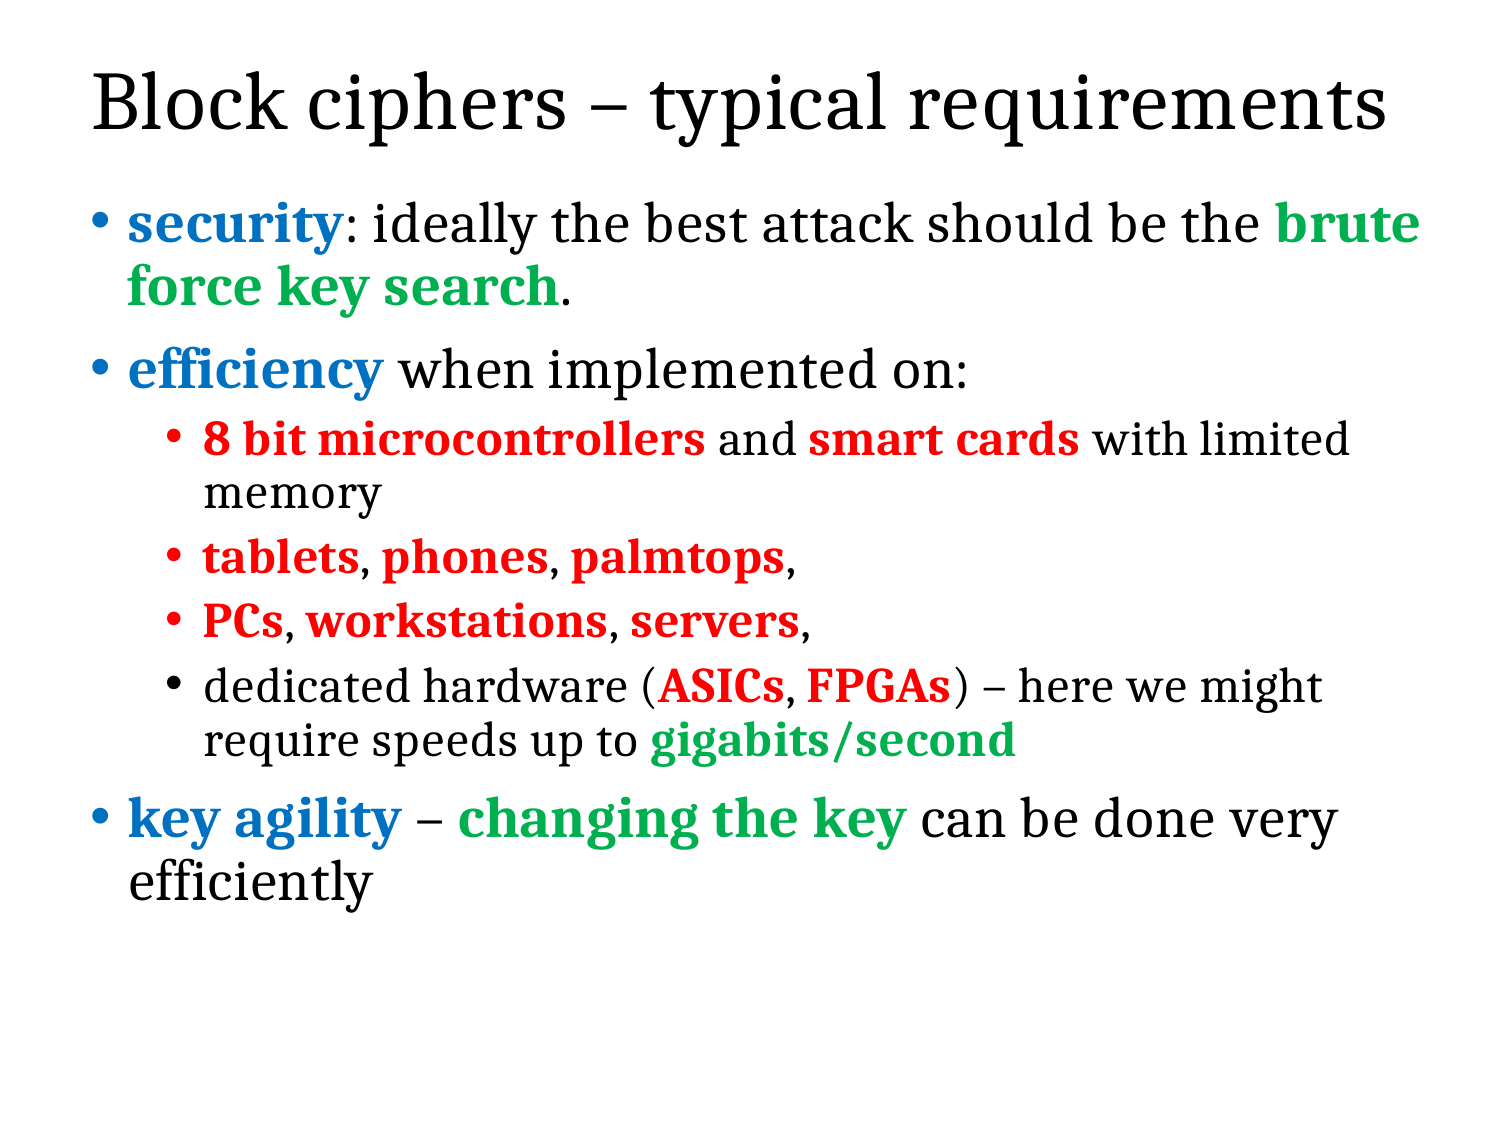

# Block ciphers – typical requirements
security: ideally the best attack should be the brute force key search.
efficiency when implemented on:
8 bit microcontrollers and smart cards with limited memory
tablets, phones, palmtops,
PCs, workstations, servers,
dedicated hardware (ASICs, FPGAs) – here we might require speeds up to gigabits/second
key agility – changing the key can be done very efficiently